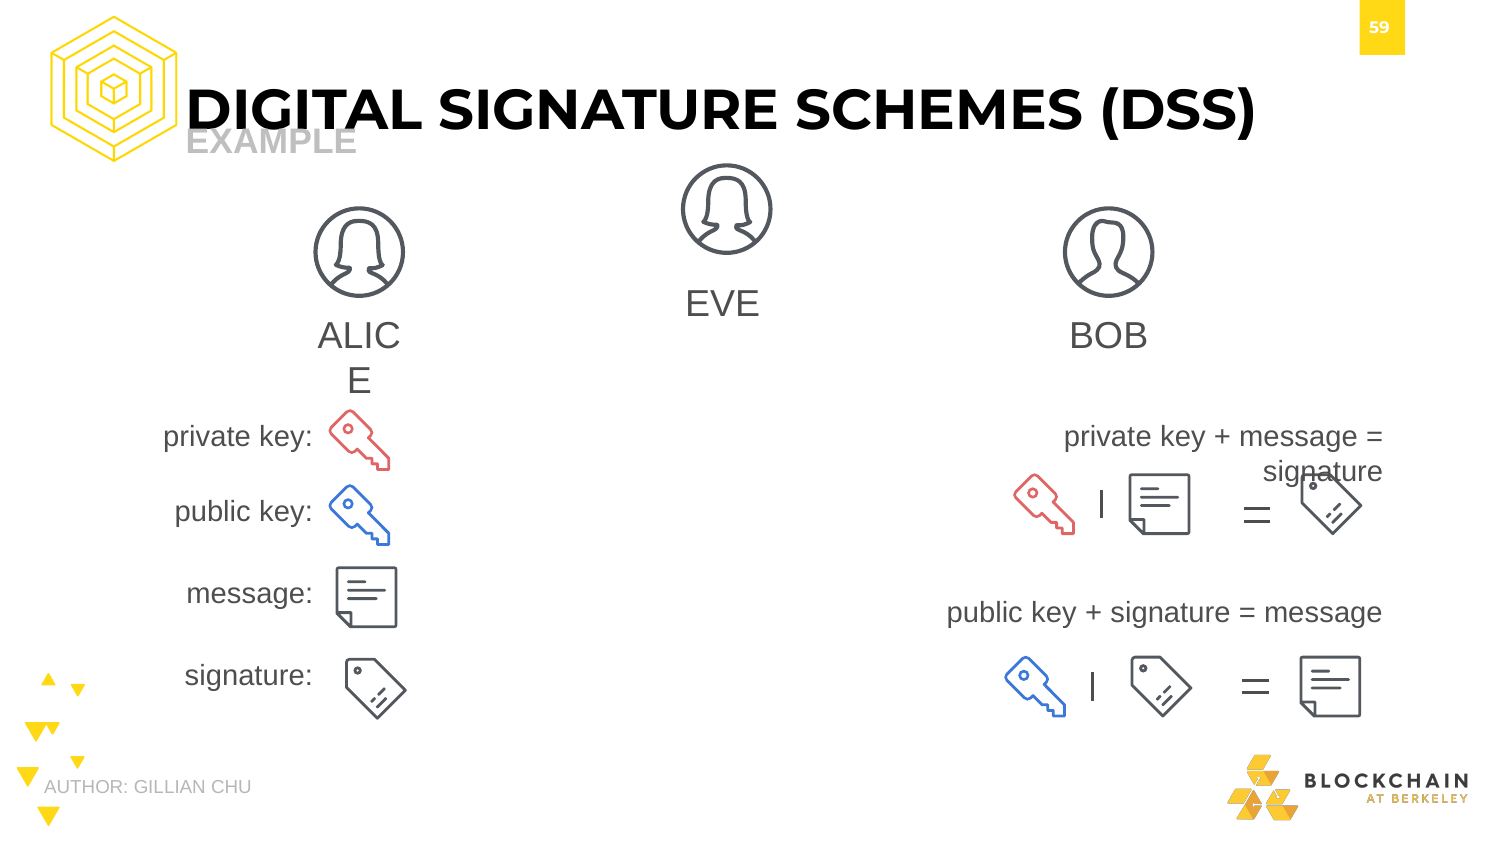

DIGITAL SIGNATURE SCHEMES (DSS)
EXAMPLE

EVE
ALICE
BOB
private key + message = signature
private key:

public key:

message:

public key + signature = message
signature:

AUTHOR: GILLIAN CHU